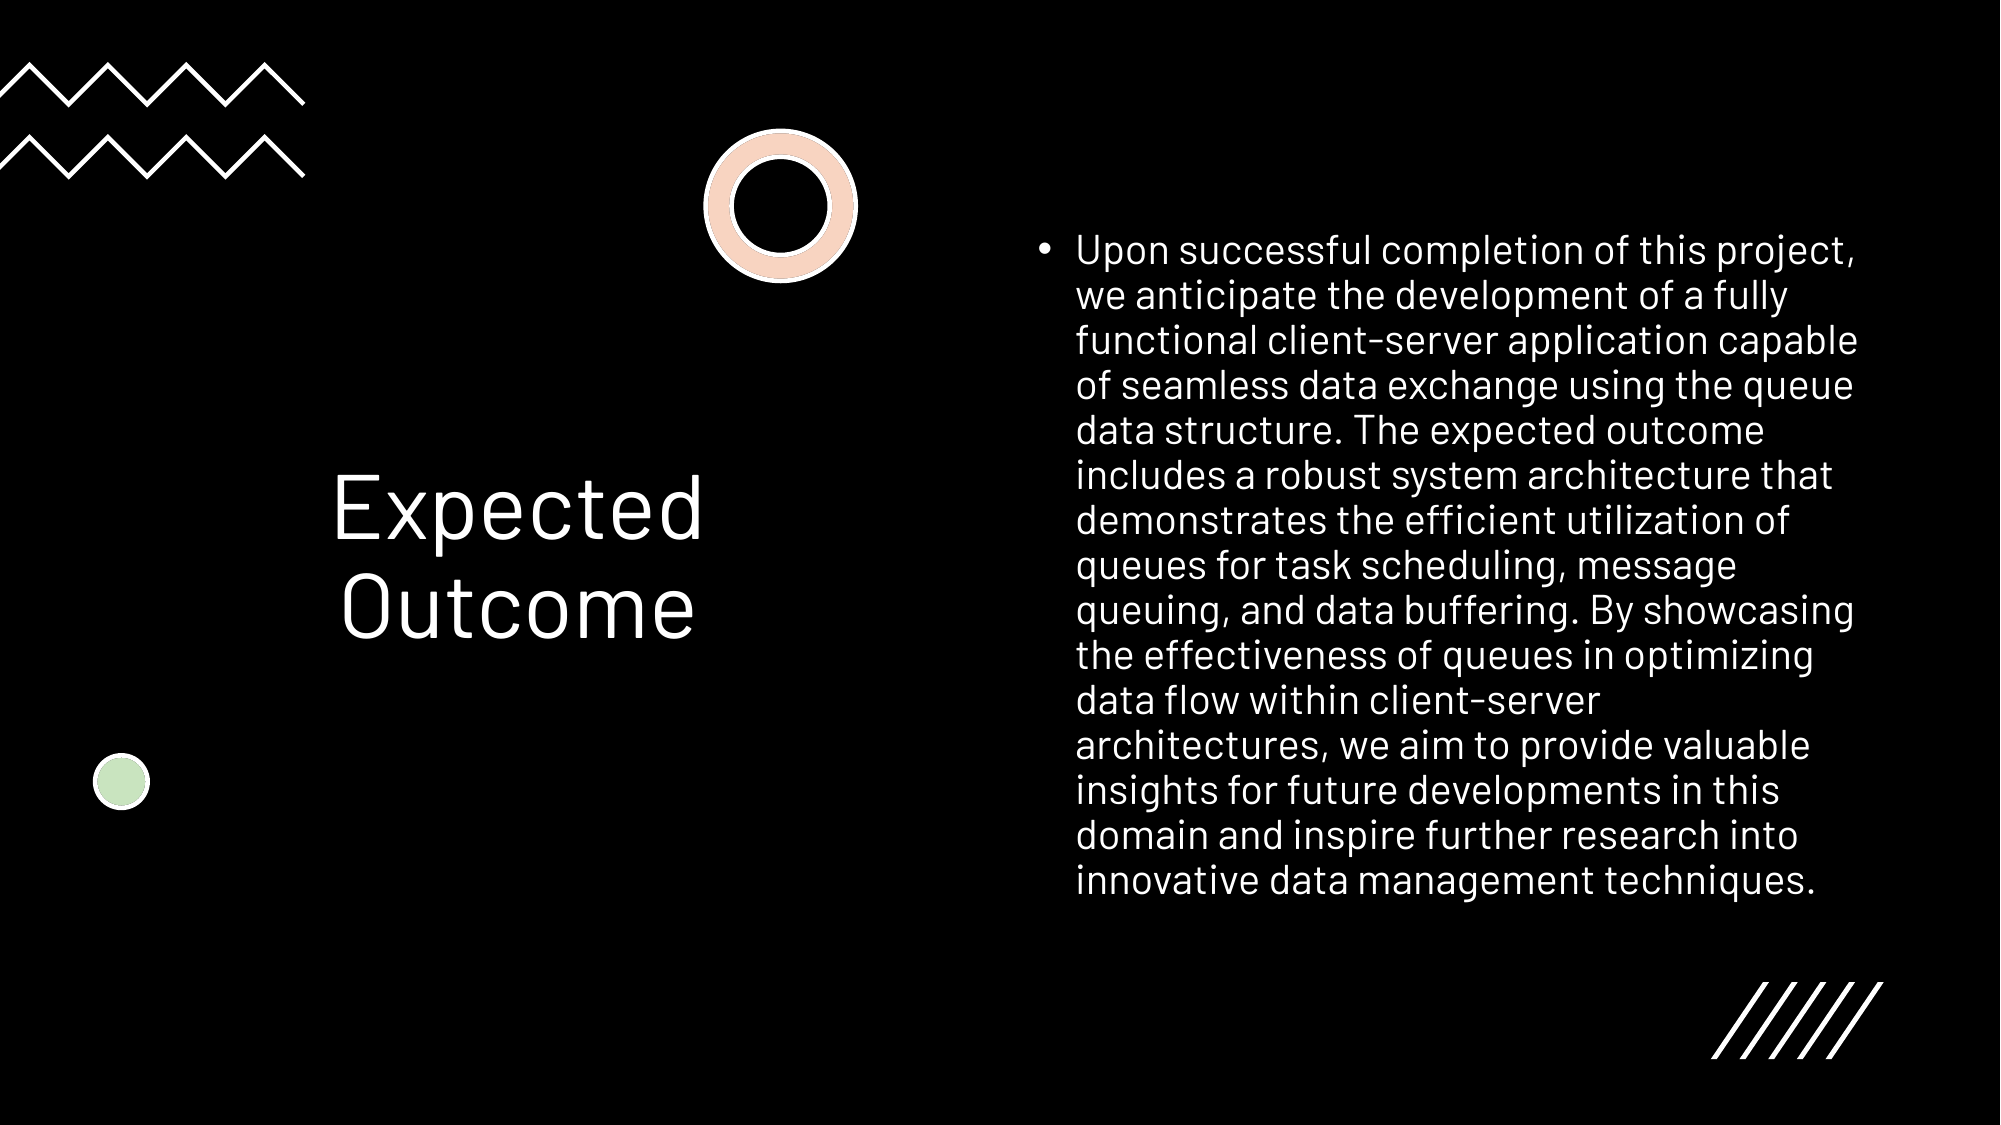

# Expected Outcome
Upon successful completion of this project, we anticipate the development of a fully functional client-server application capable of seamless data exchange using the queue data structure. The expected outcome includes a robust system architecture that demonstrates the efficient utilization of queues for task scheduling, message queuing, and data buffering. By showcasing the effectiveness of queues in optimizing data flow within client-server architectures, we aim to provide valuable insights for future developments in this domain and inspire further research into innovative data management techniques.